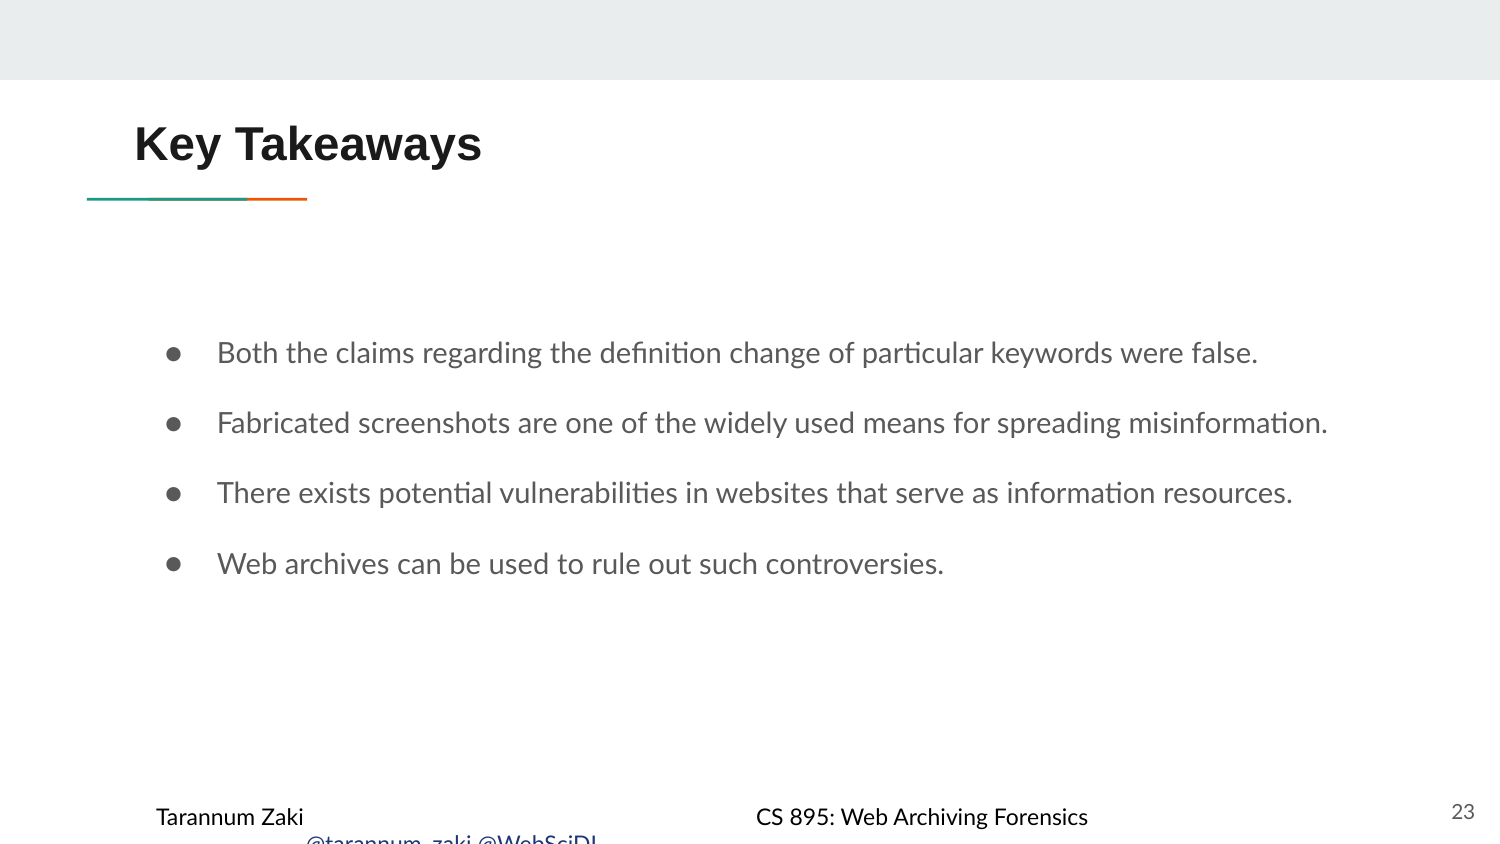

# Key Takeaways
Both the claims regarding the definition change of particular keywords were false.
Fabricated screenshots are one of the widely used means for spreading misinformation.
There exists potential vulnerabilities in websites that serve as information resources.
Web archives can be used to rule out such controversies.
23
Tarannum Zaki				CS 895: Web Archiving Forensics			@tarannum_zaki @WebSciDL